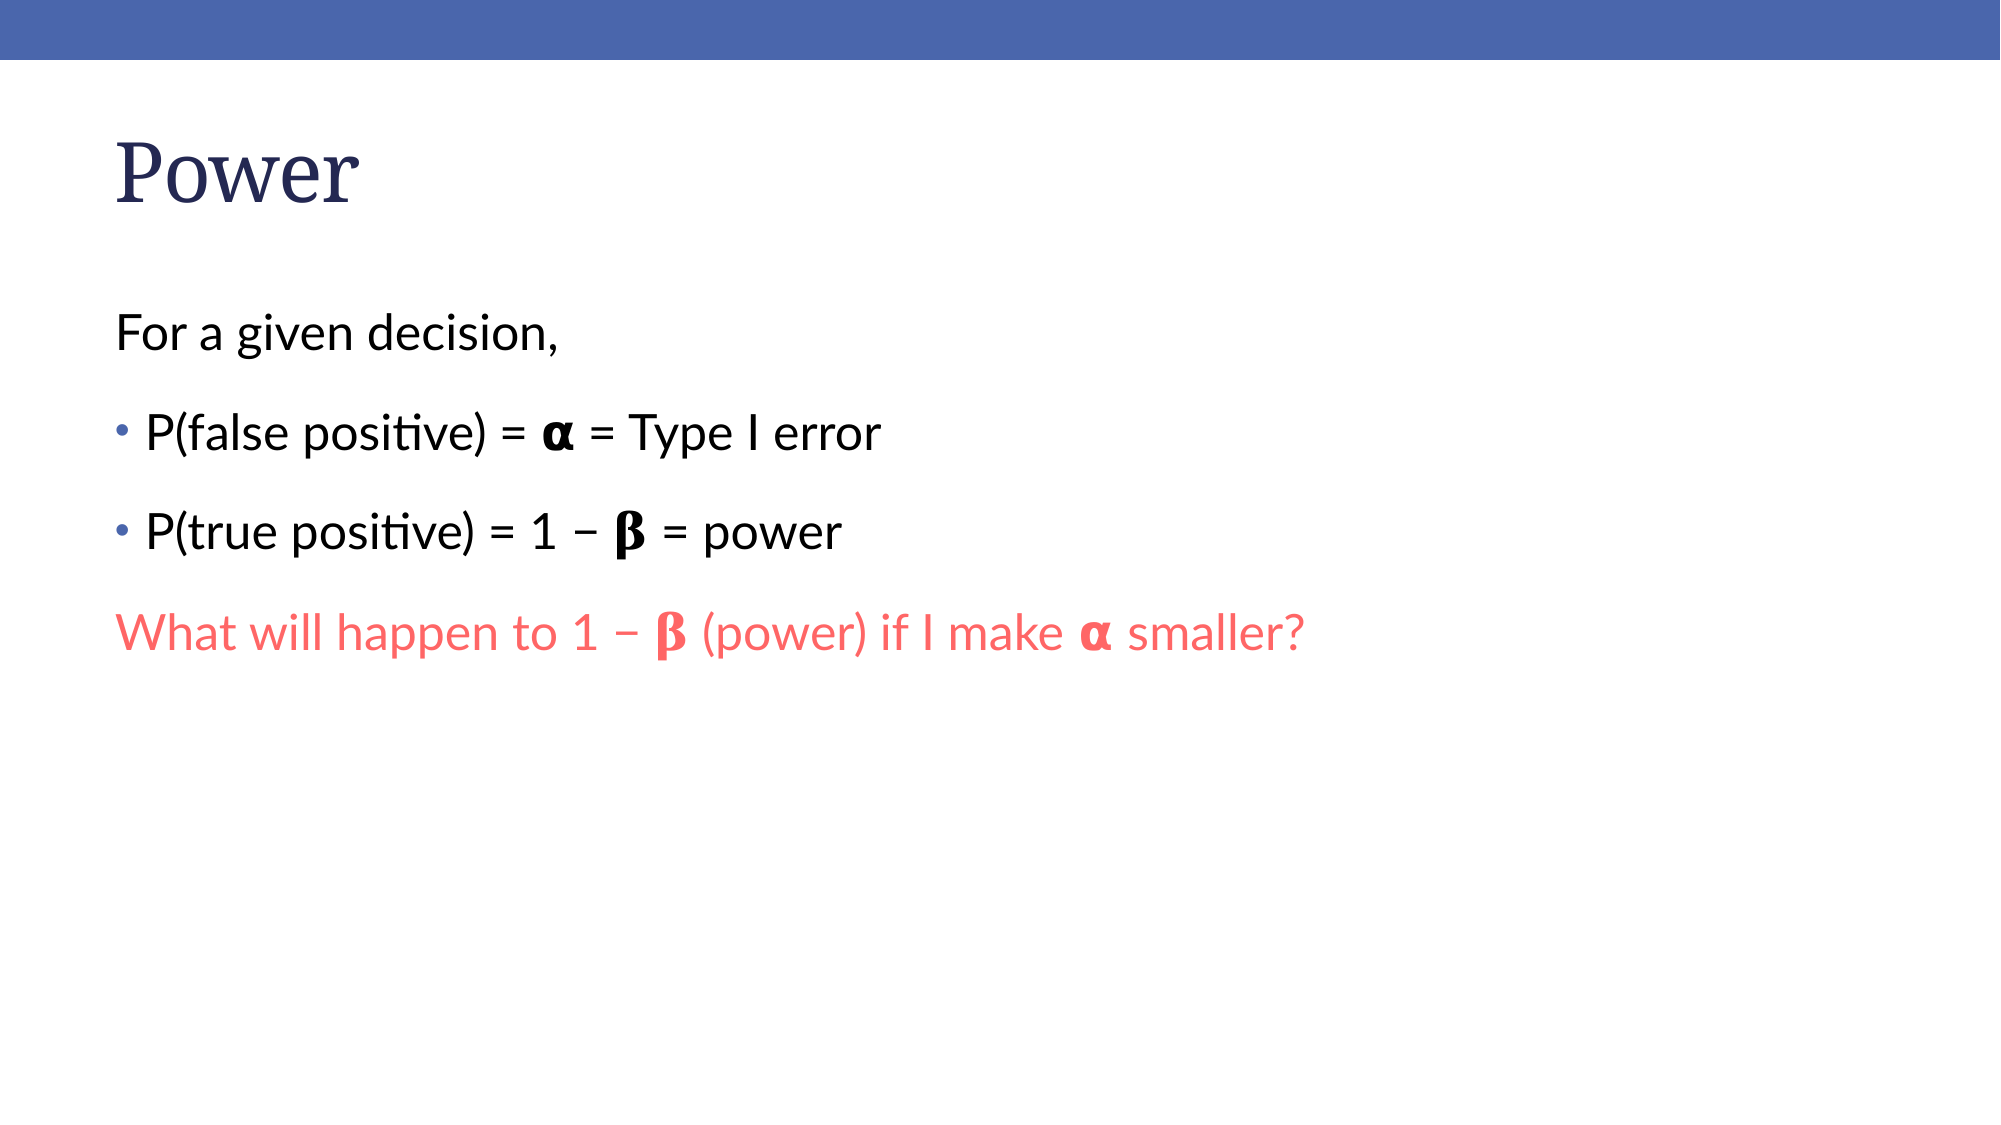

# Power
For a given decision,
P(false positive) = 𝝰 = Type I error
P(true positive) = 1 − 𝛃 = power
What will happen to 1 − 𝛃 (power) if I make 𝝰 smaller?